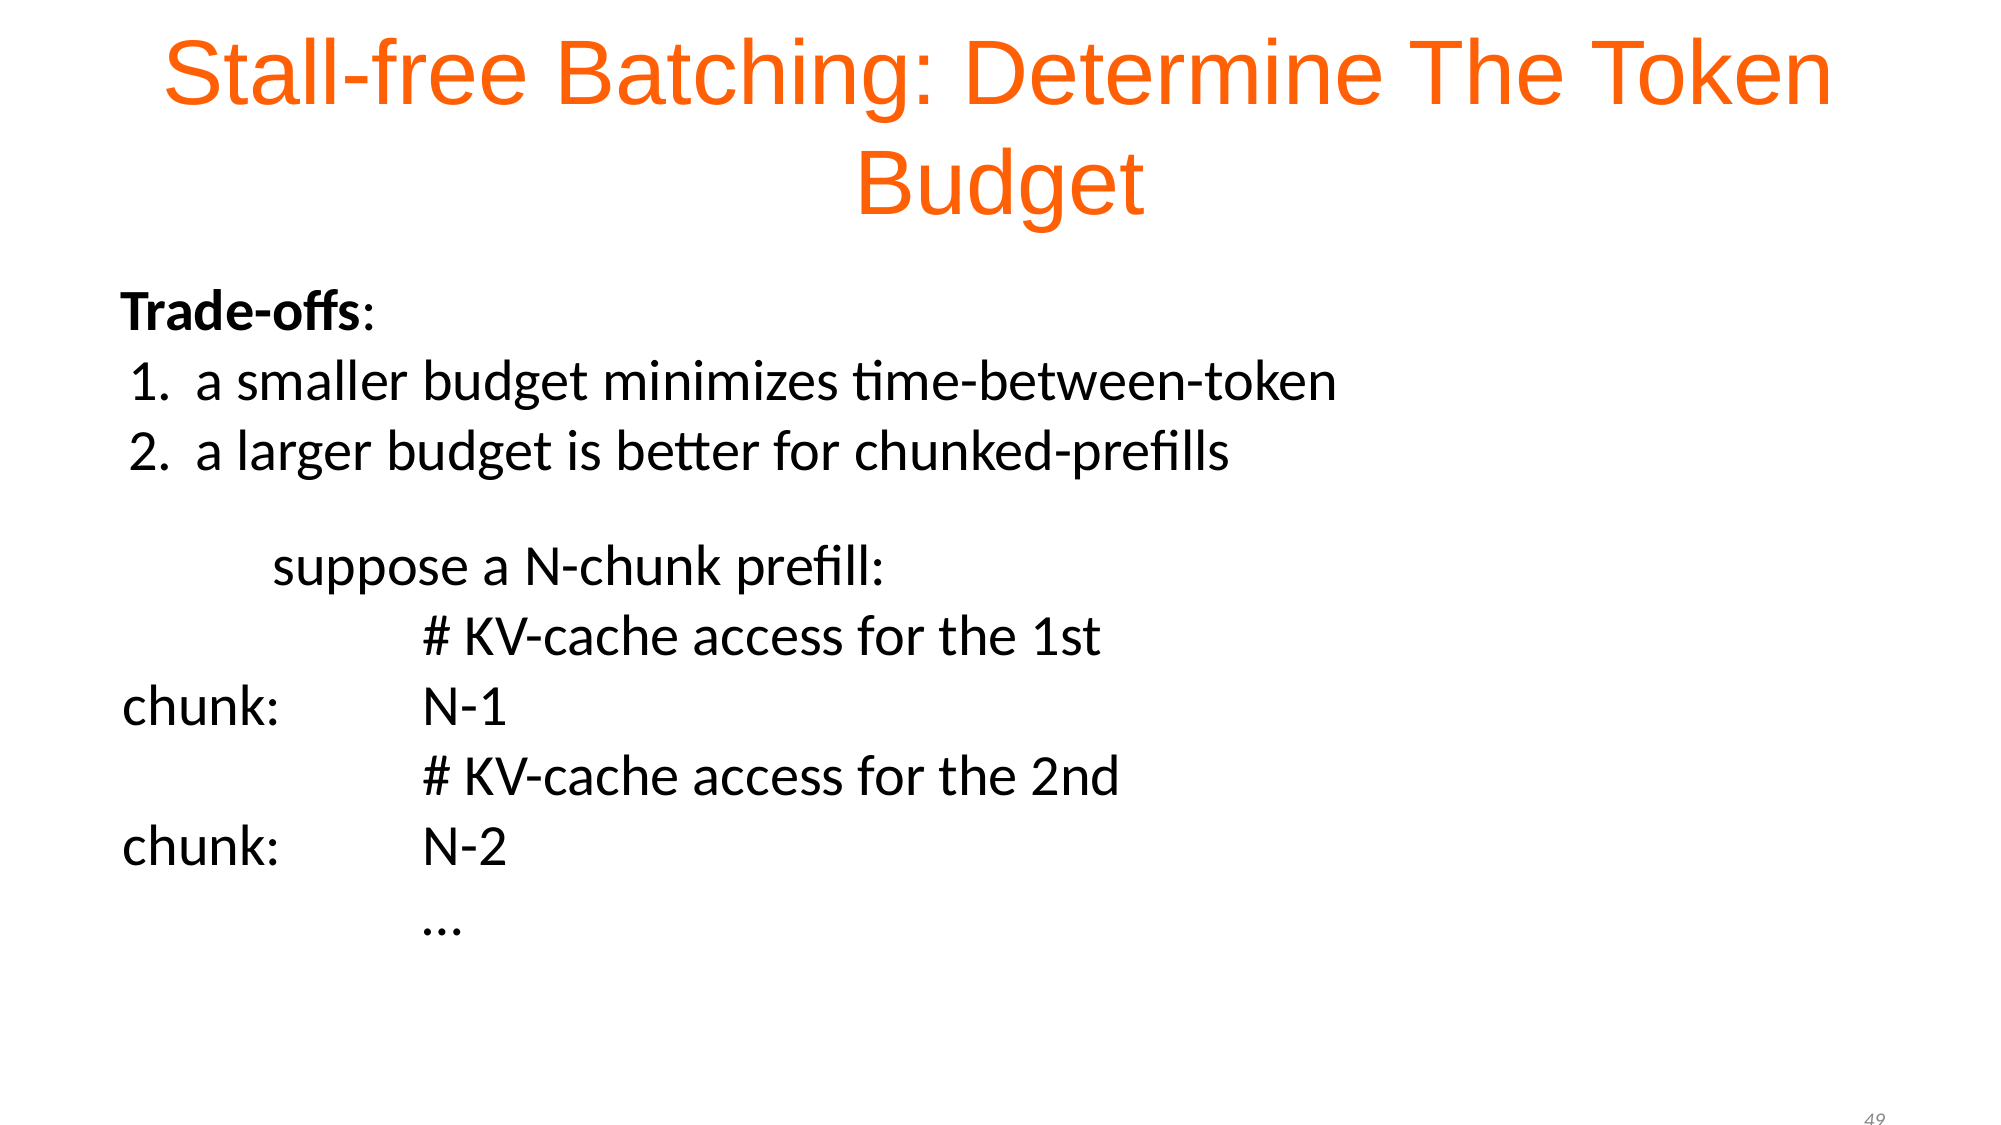

# Stall-free Batching: Determine The Token Budget
Trade-offs:
a smaller budget minimizes time-between-token
a larger budget is better for chunked-prefills
	suppose a N-chunk prefill:
		# KV-cache access for the 1st chunk: 	N-1
		# KV-cache access for the 2nd chunk: 	N-2
		…
49